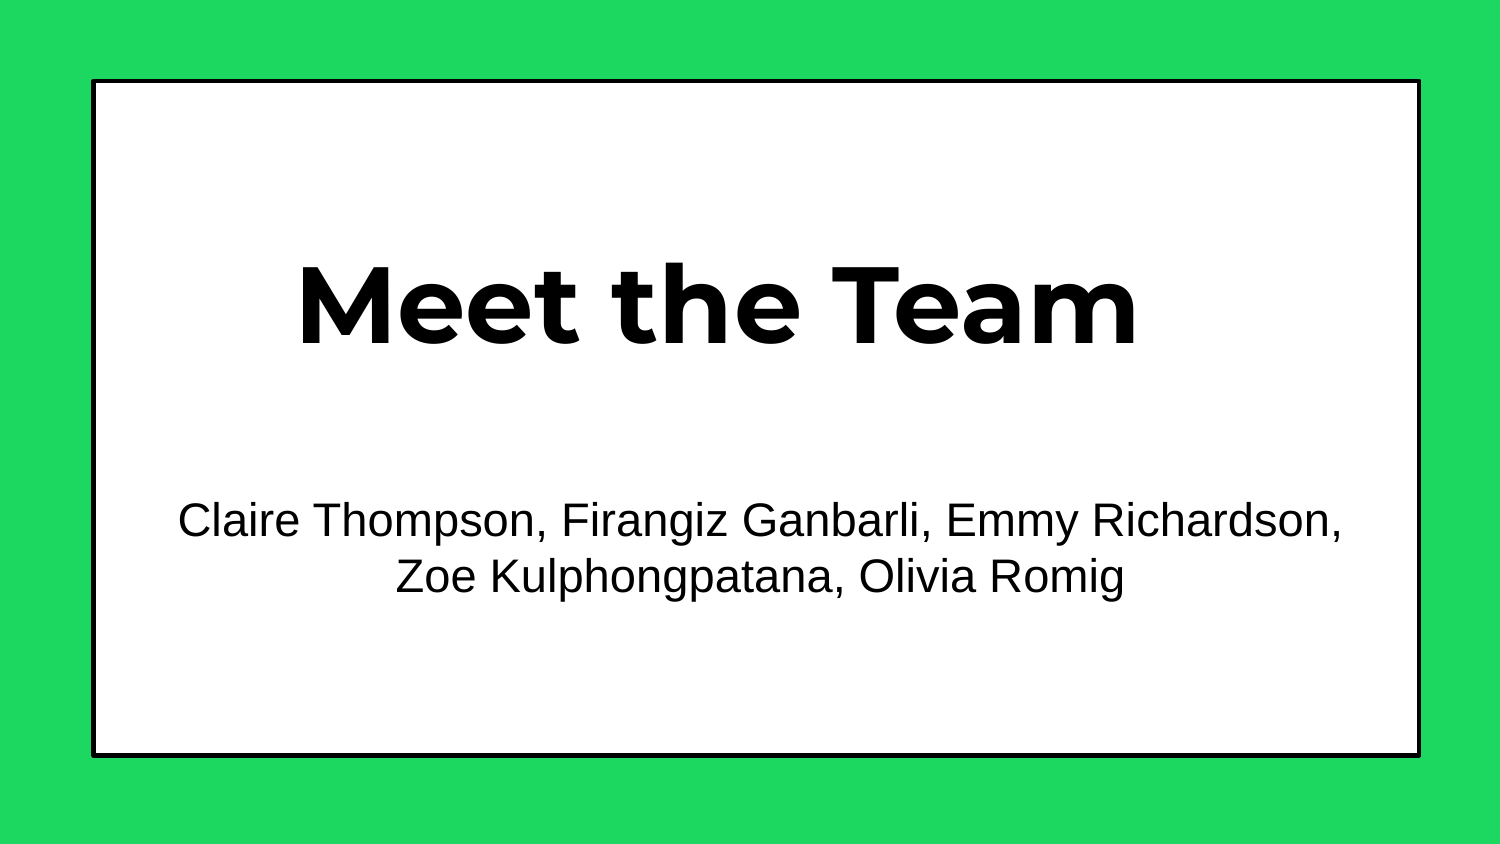

# Meet the Team
Claire Thompson, Firangiz Ganbarli, Emmy Richardson, Zoe Kulphongpatana, Olivia Romig